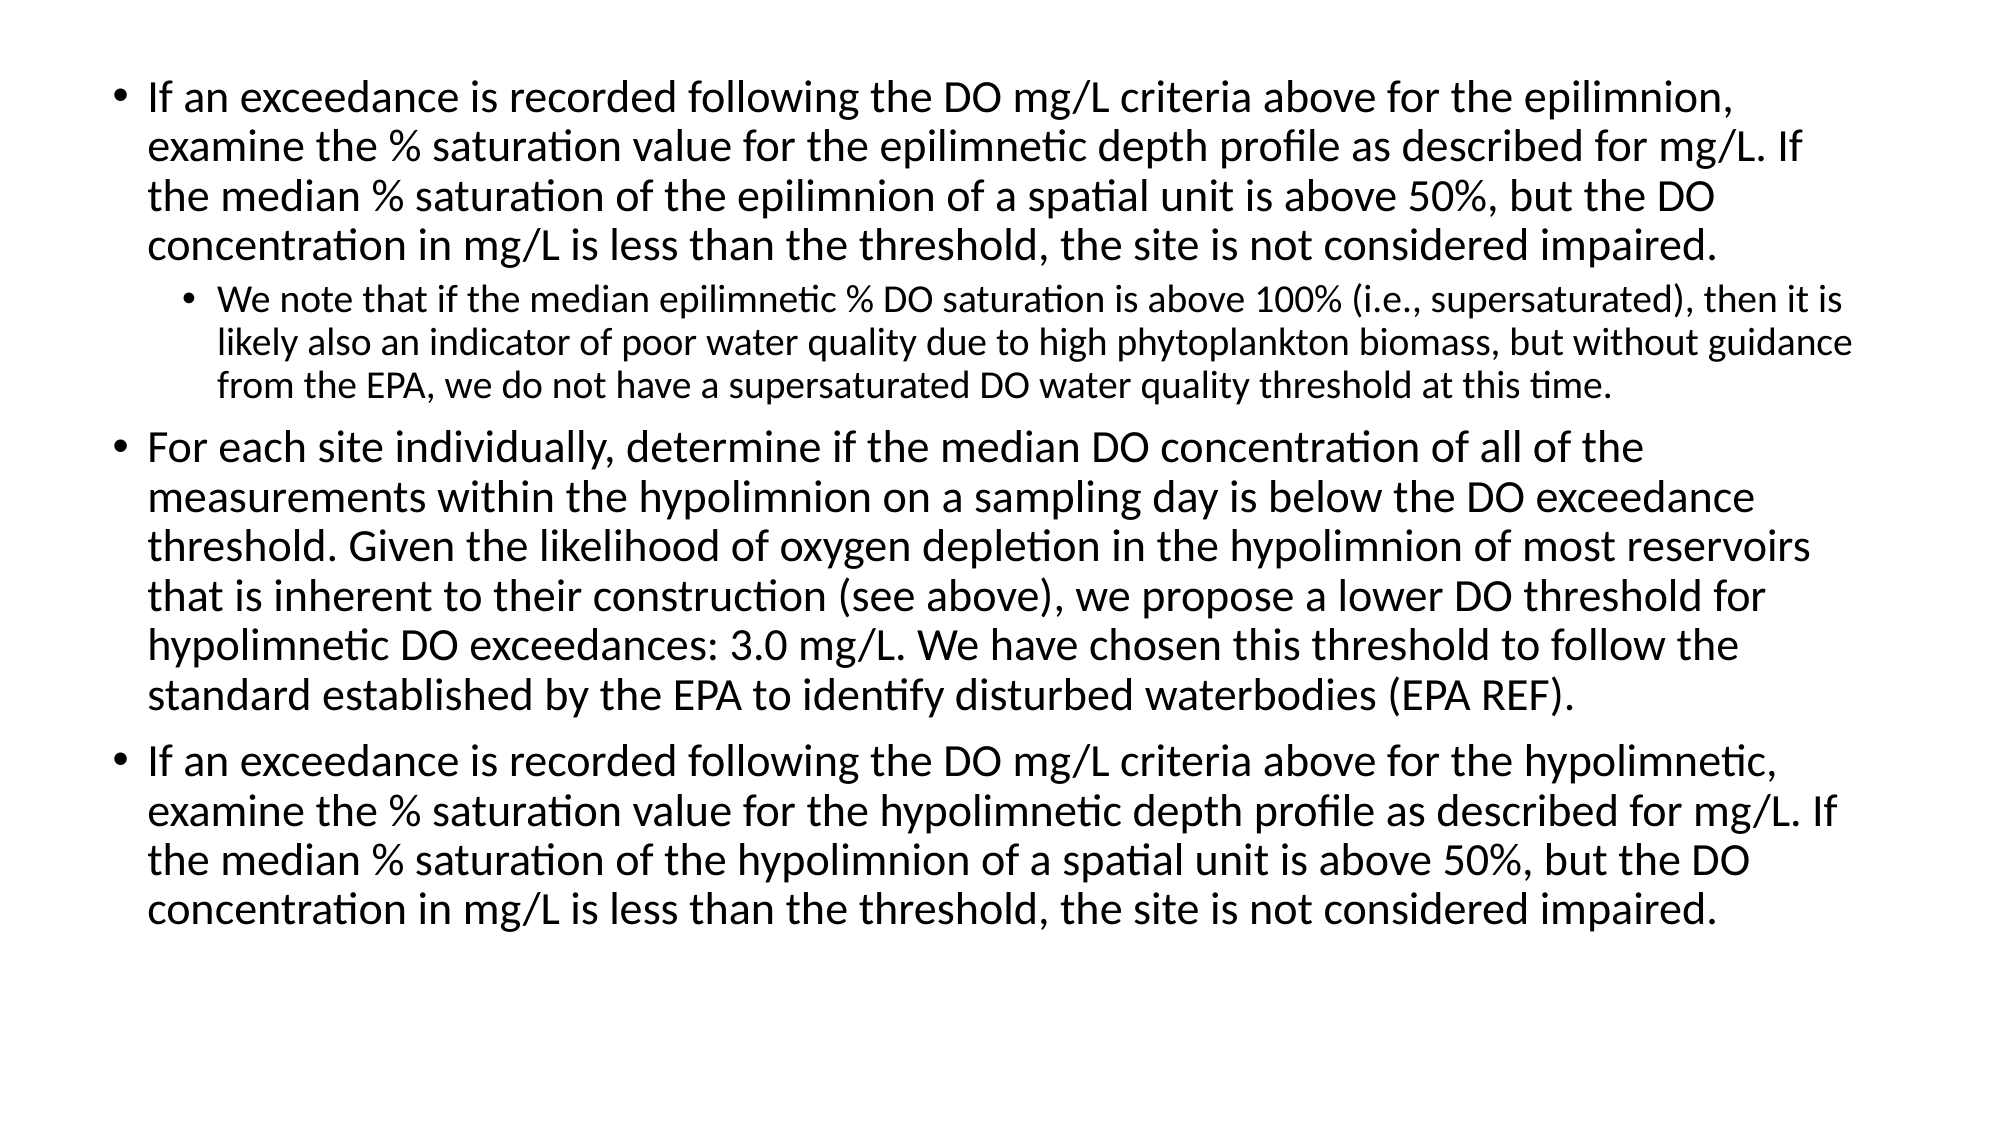

If an exceedance is recorded following the DO mg/L criteria above for the epilimnion, examine the % saturation value for the epilimnetic depth profile as described for mg/L. If the median % saturation of the epilimnion of a spatial unit is above 50%, but the DO concentration in mg/L is less than the threshold, the site is not considered impaired.
We note that if the median epilimnetic % DO saturation is above 100% (i.e., supersaturated), then it is likely also an indicator of poor water quality due to high phytoplankton biomass, but without guidance from the EPA, we do not have a supersaturated DO water quality threshold at this time.
For each site individually, determine if the median DO concentration of all of the measurements within the hypolimnion on a sampling day is below the DO exceedance threshold. Given the likelihood of oxygen depletion in the hypolimnion of most reservoirs that is inherent to their construction (see above), we propose a lower DO threshold for hypolimnetic DO exceedances: 3.0 mg/L. We have chosen this threshold to follow the standard established by the EPA to identify disturbed waterbodies (EPA REF).
If an exceedance is recorded following the DO mg/L criteria above for the hypolimnetic, examine the % saturation value for the hypolimnetic depth profile as described for mg/L. If the median % saturation of the hypolimnion of a spatial unit is above 50%, but the DO concentration in mg/L is less than the threshold, the site is not considered impaired.